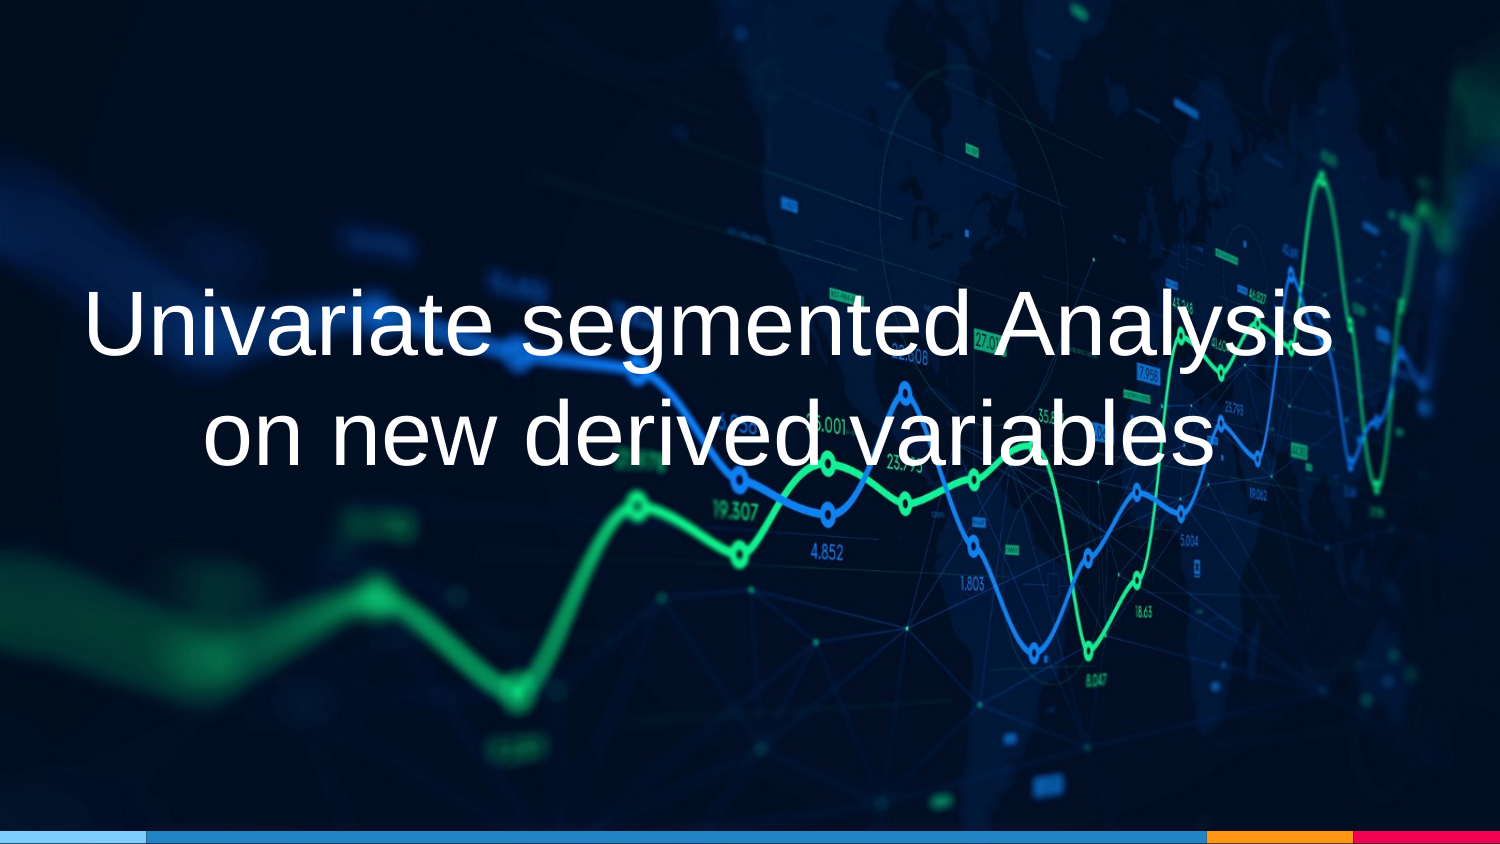

Univariate segmented Analysis on new derived variables